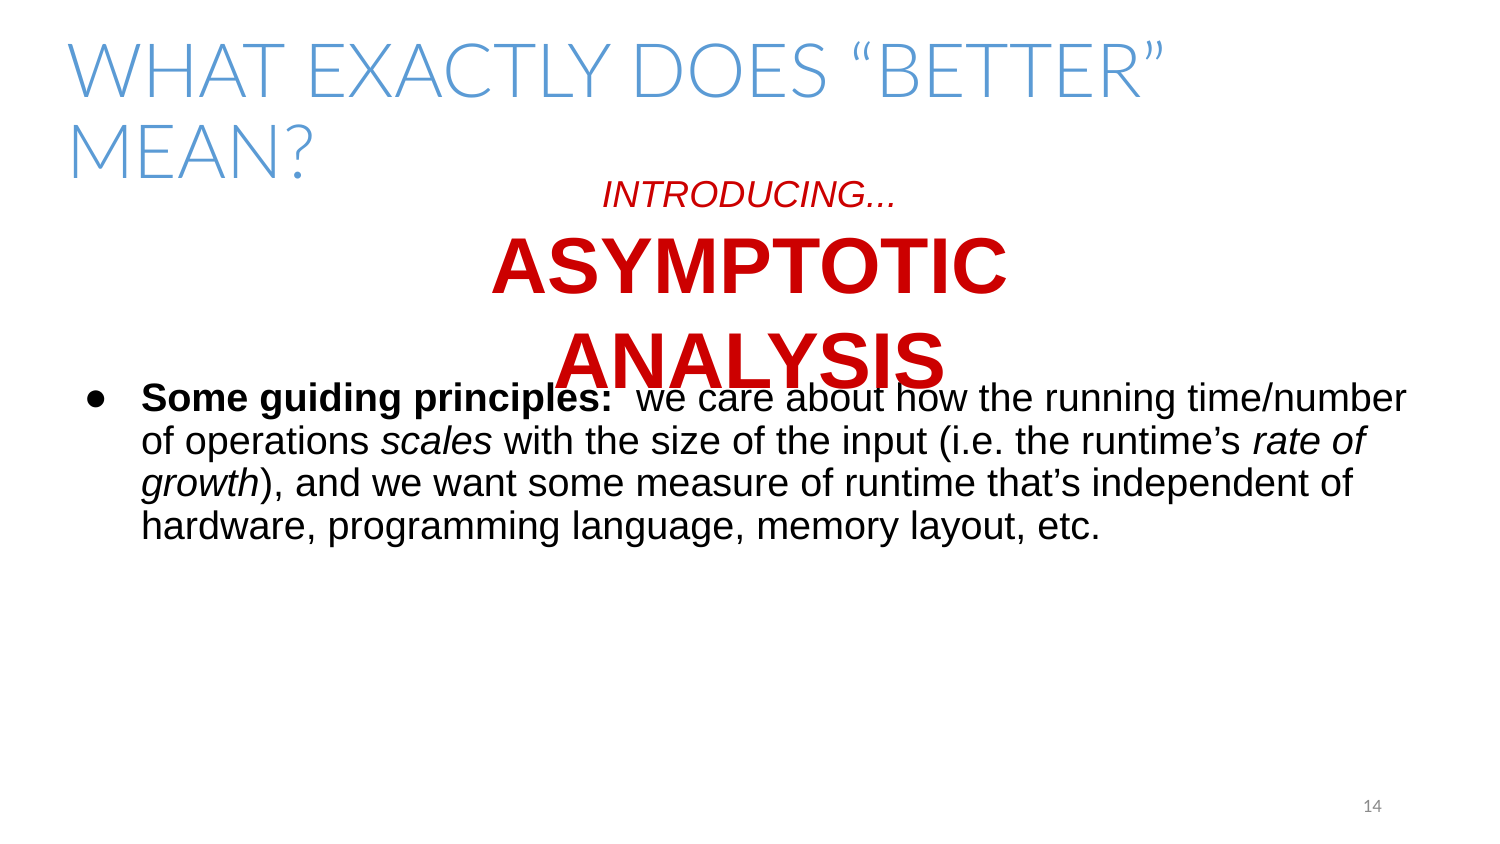

# WHAT EXACTLY DOES “BETTER” MEAN?
INTRODUCING...
ASYMPTOTIC ANALYSIS
Some guiding principles:  we care about how the running time/number of operations scales with the size of the input (i.e. the runtime’s rate of growth), and we want some measure of runtime that’s independent of hardware, programming language, memory layout, etc.
14